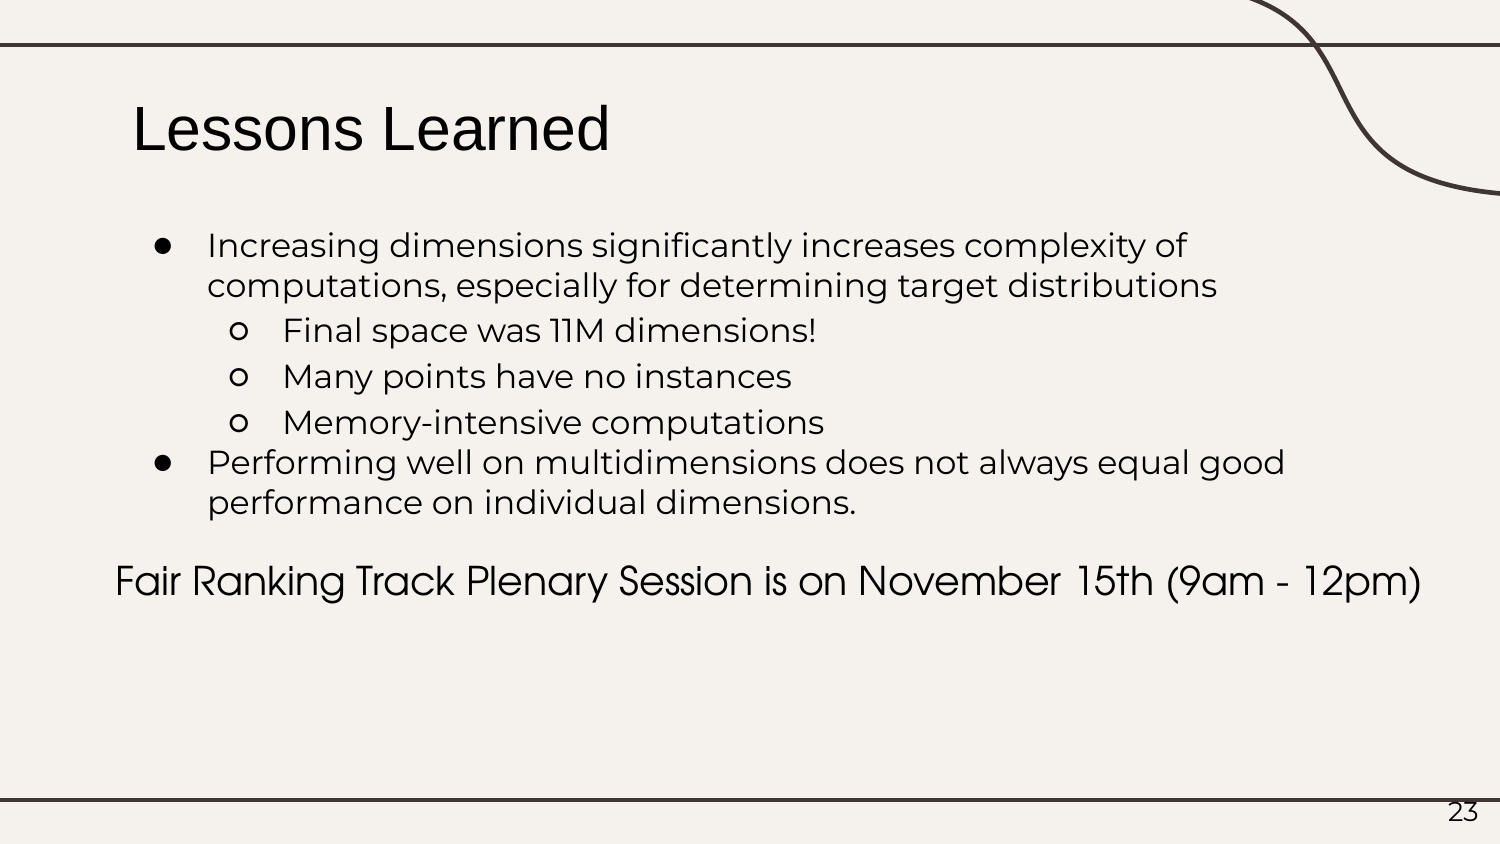

# Lessons Learned
Increasing dimensions significantly increases complexity of computations, especially for determining target distributions
Final space was 11M dimensions!
Many points have no instances
Memory-intensive computations
Performing well on multidimensions does not always equal good performance on individual dimensions.
Fair Ranking Track Plenary Session is on November 15th (9am - 12pm)
23